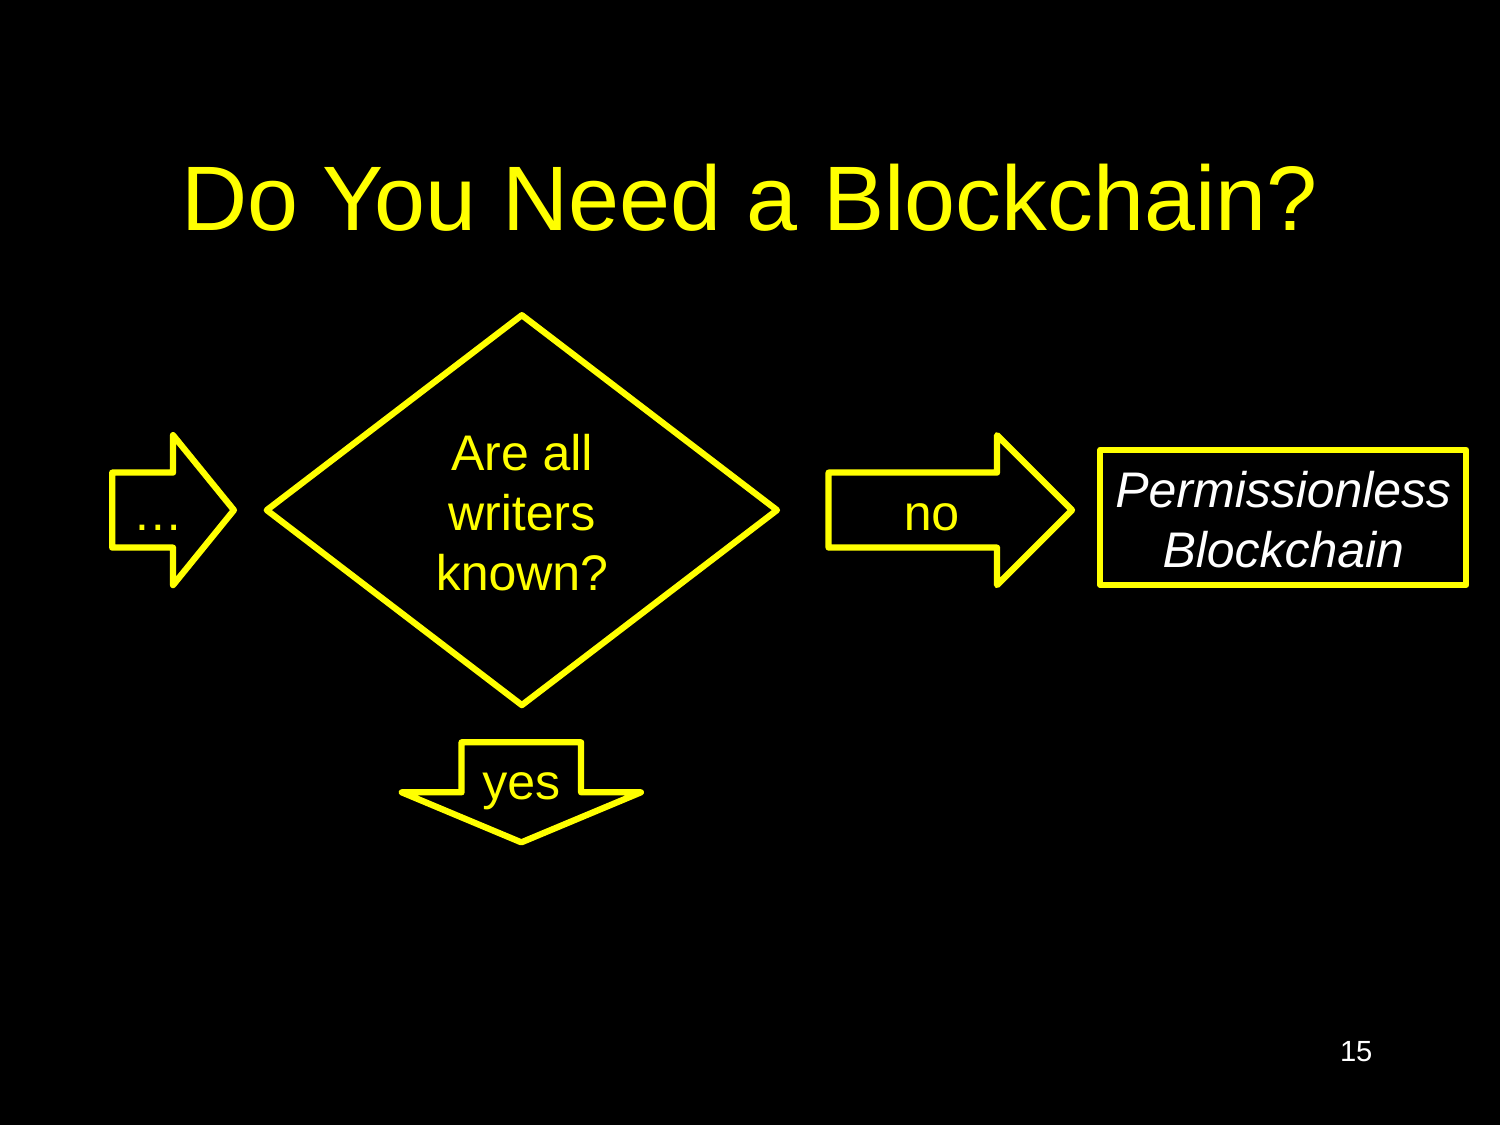

# Do You Need a Blockchain?
Are all writers known?
…
no
Permissionless
Blockchain
yes
15